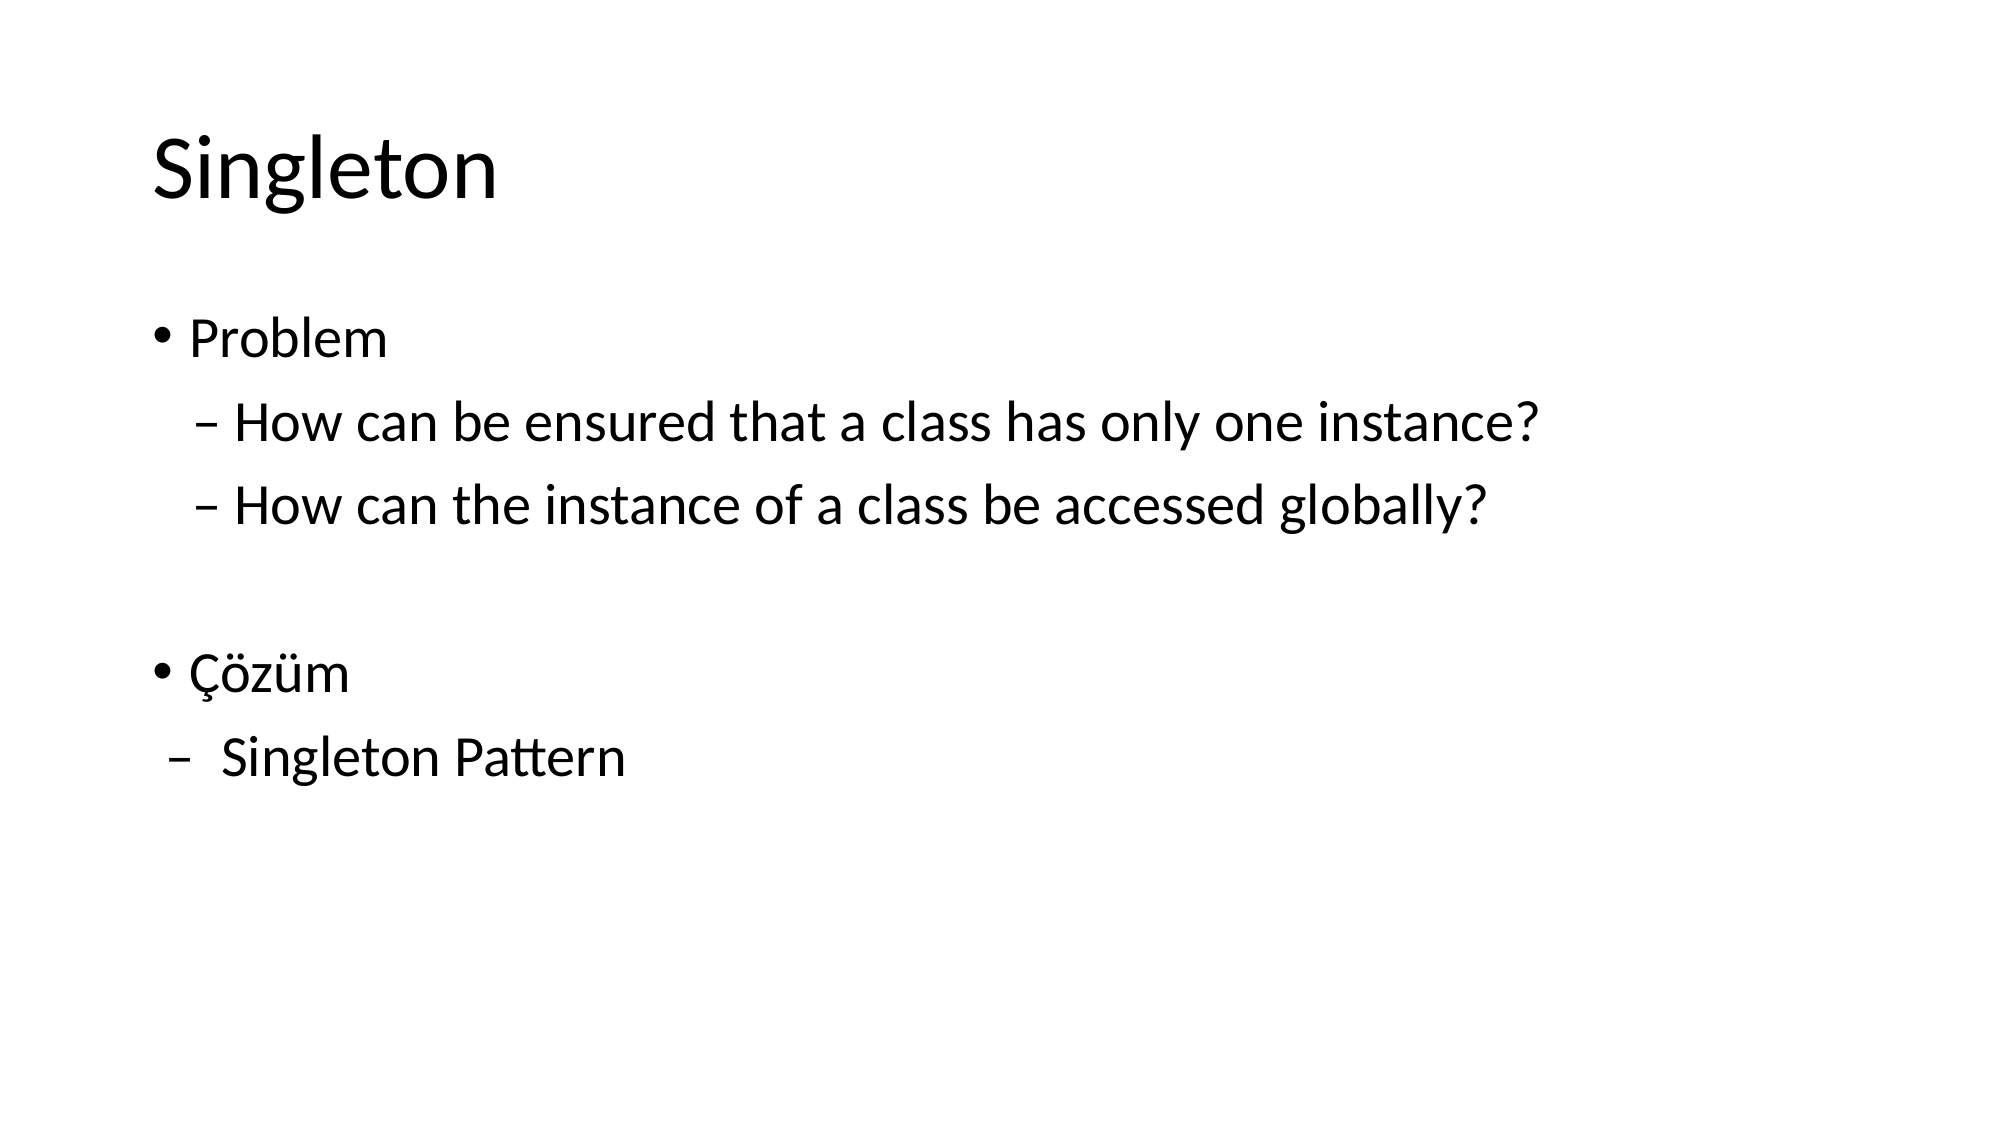

# Singleton
Problem
   – How can be ensured that a class has only one instance?
   – How can the instance of a class be accessed globally?

Çözüm
 –  Singleton Pattern